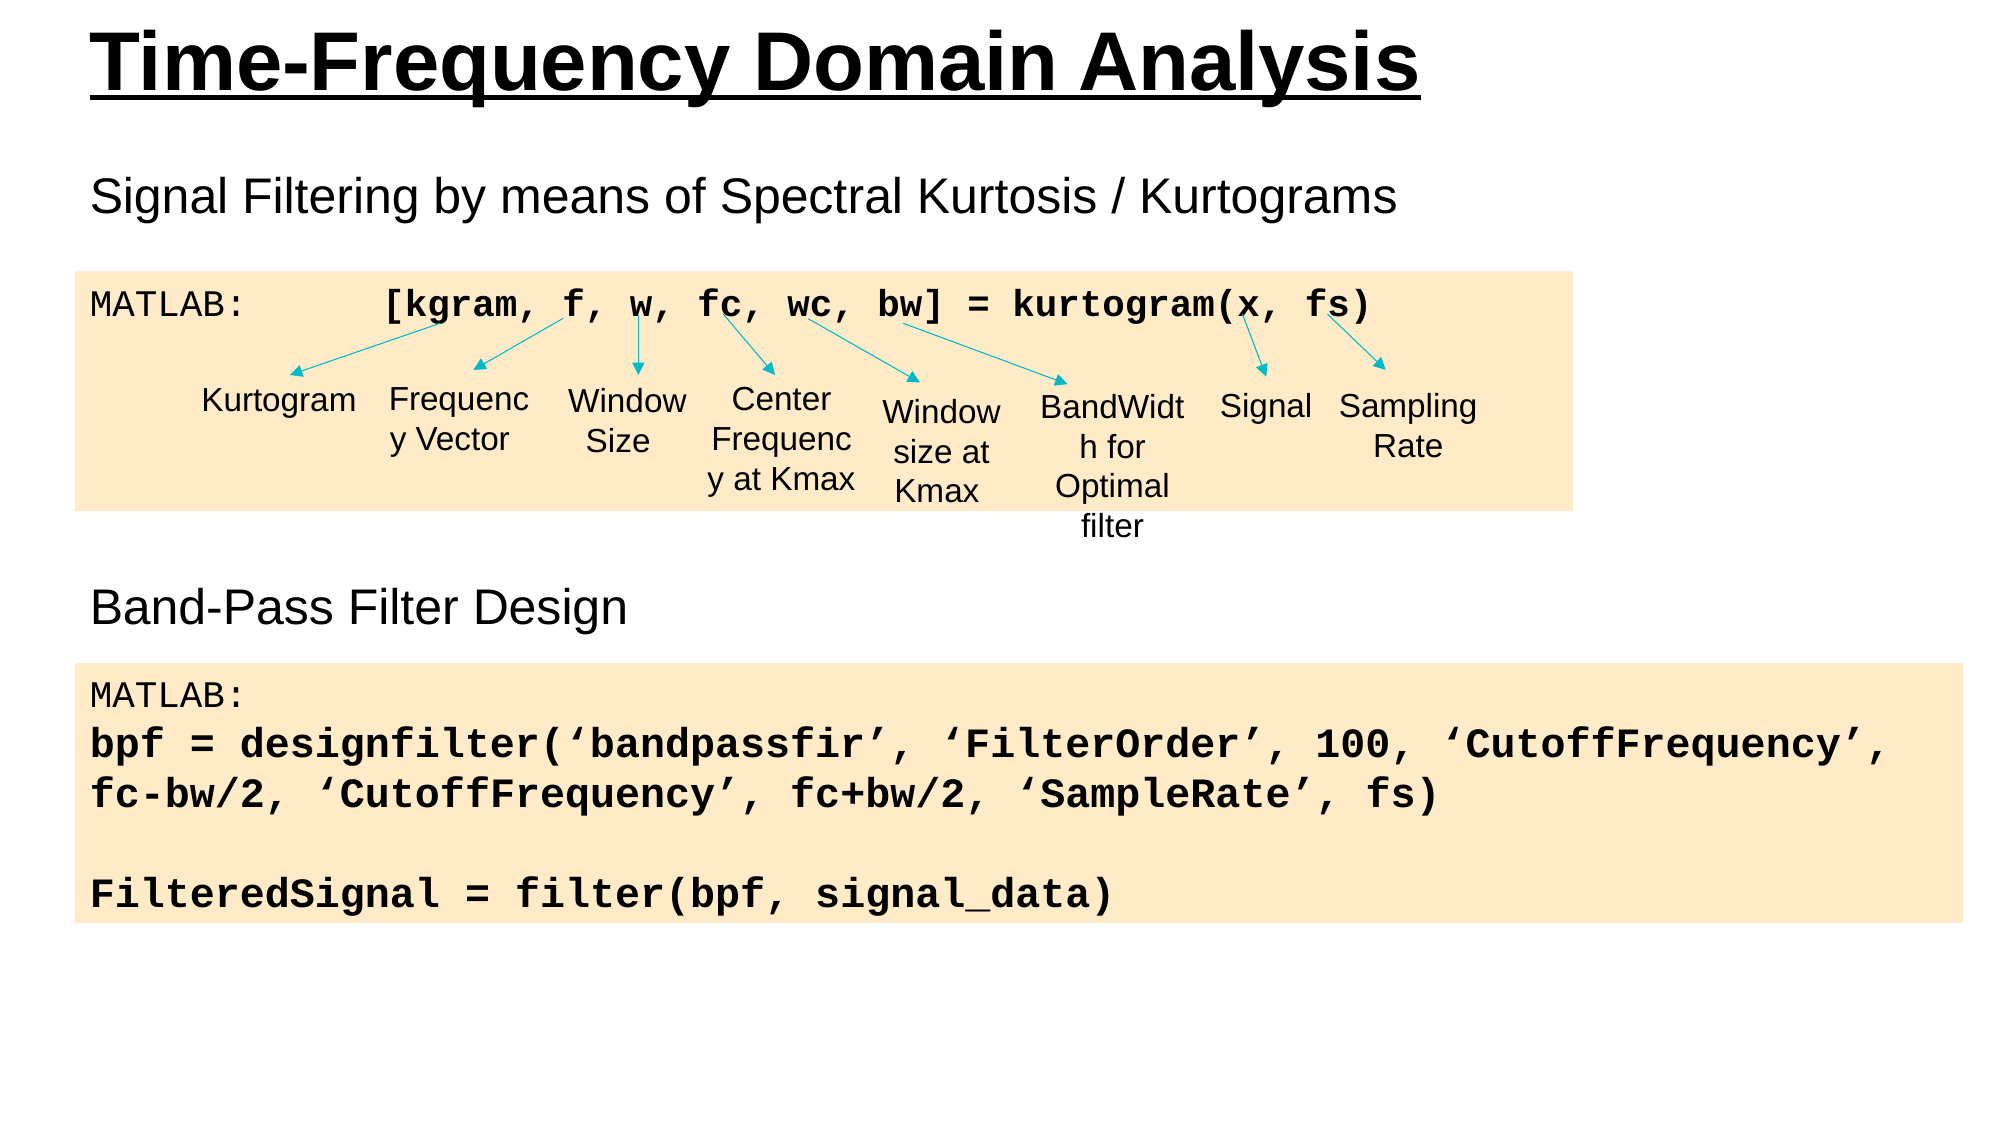

Time-Frequency Domain Analysis
Signal Filtering by means of Spectral Kurtosis / Kurtograms
MATLAB:      [kgram, f, w, fc, wc, bw] = kurtogram(x, fs)

Frequency Vector
Center Frequency at Kmax
Kurtogram
Window Size
Signal
Sampling Rate
BandWidth for Optimal filter
Window size at Kmax
Band-Pass Filter Design
MATLAB:
bpf = designfilter(‘bandpassfir’, ‘FilterOrder’, 100, ‘CutoffFrequency’, fc-bw/2, ‘CutoffFrequency’, fc+bw/2, ‘SampleRate’, fs)

FilteredSignal = filter(bpf, signal_data)